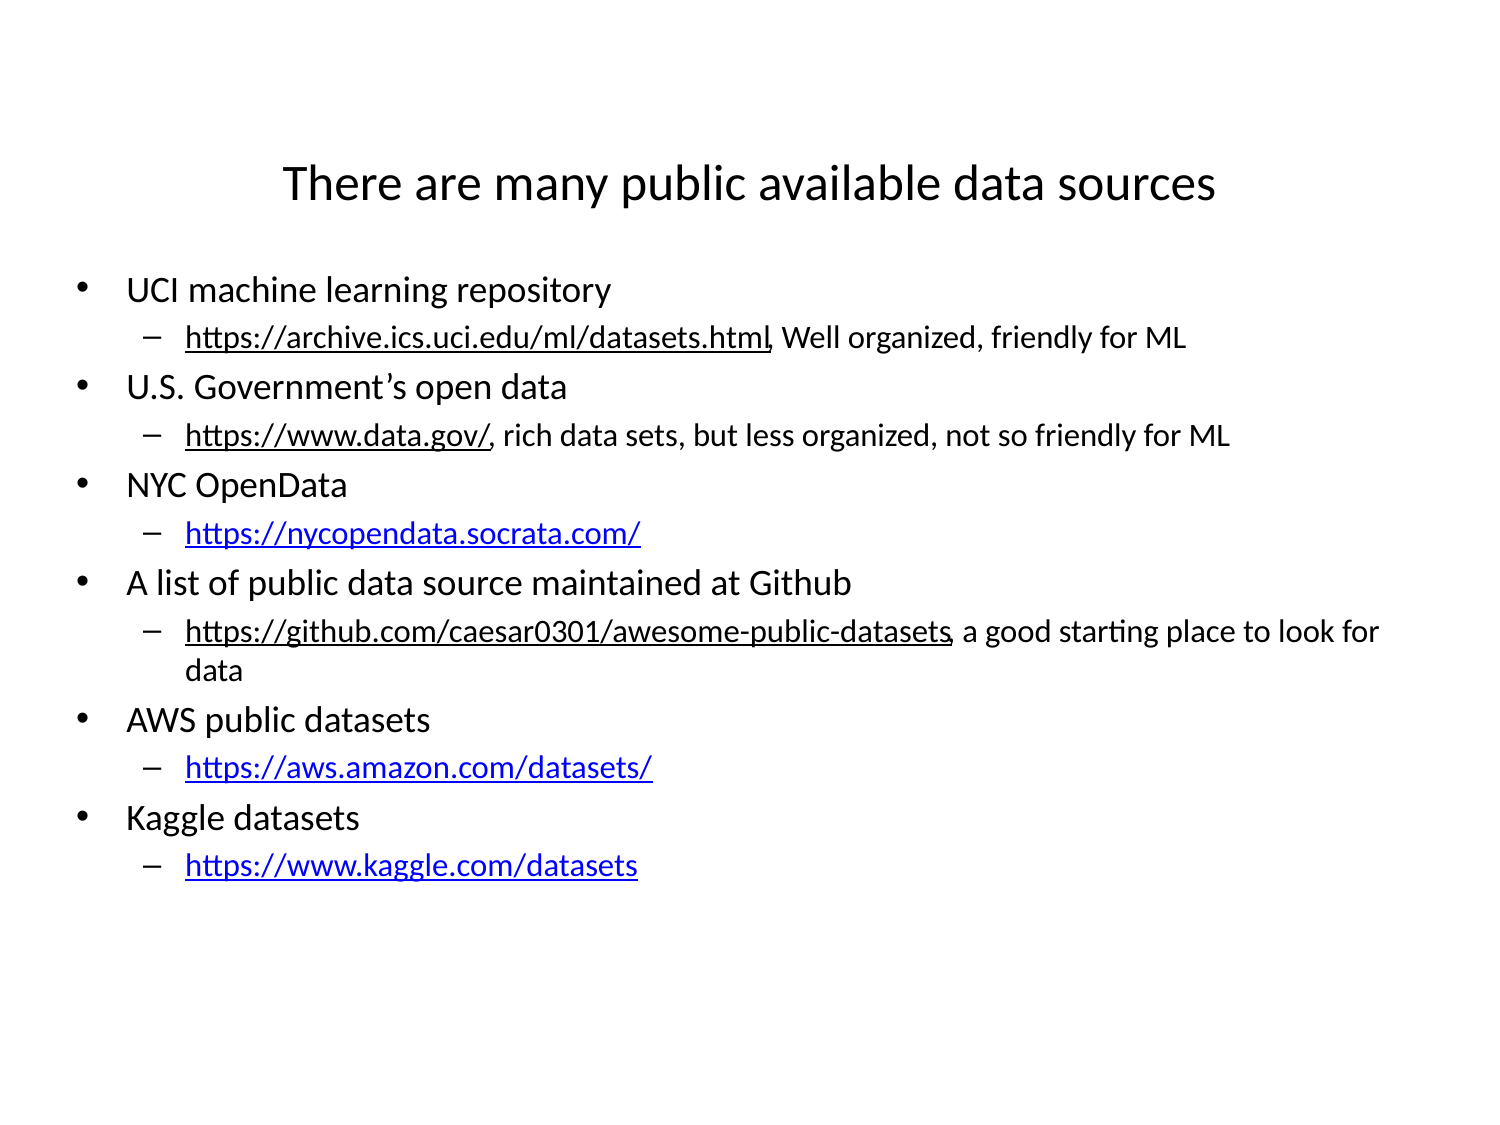

# There are many public available data sources
UCI machine learning repository
https://archive.ics.uci.edu/ml/datasets.html, Well organized, friendly for ML
U.S. Government’s open data
https://www.data.gov/, rich data sets, but less organized, not so friendly for ML
NYC OpenData
https://nycopendata.socrata.com/
A list of public data source maintained at Github
https://github.com/caesar0301/awesome-public-datasets, a good starting place to look for data
AWS public datasets
https://aws.amazon.com/datasets/
Kaggle datasets
https://www.kaggle.com/datasets